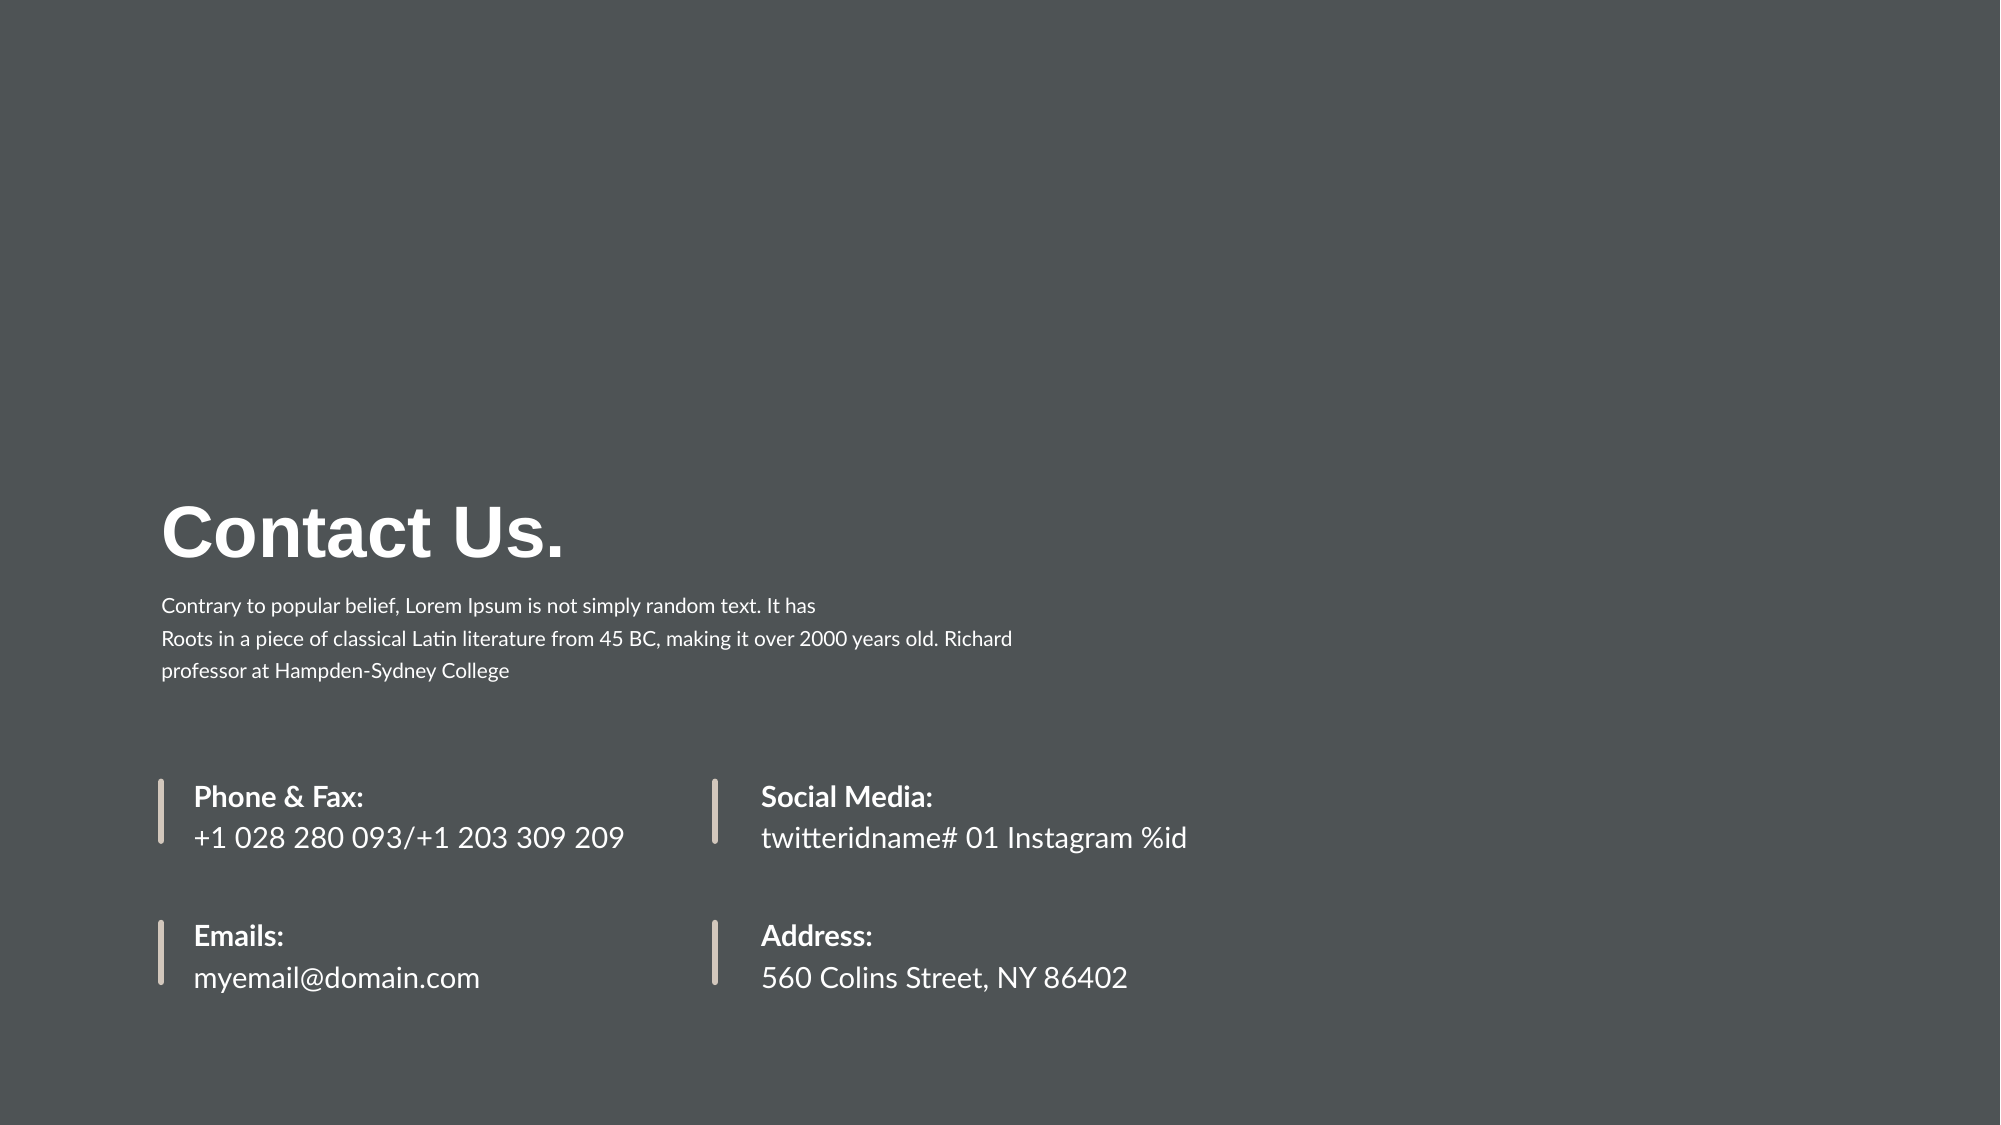

Contact Us.
Contrary to popular belief, Lorem Ipsum is not simply random text. It has
Roots in a piece of classical Latin literature from 45 BC, making it over 2000 years old. Richard professor at Hampden-Sydney College
Phone & Fax:
+1 028 280 093/+1 203 309 209
Social Media:
twitteridname# 01 Instagram %id
Emails:
myemail@domain.com
Address:
560 Colins Street, NY 86402